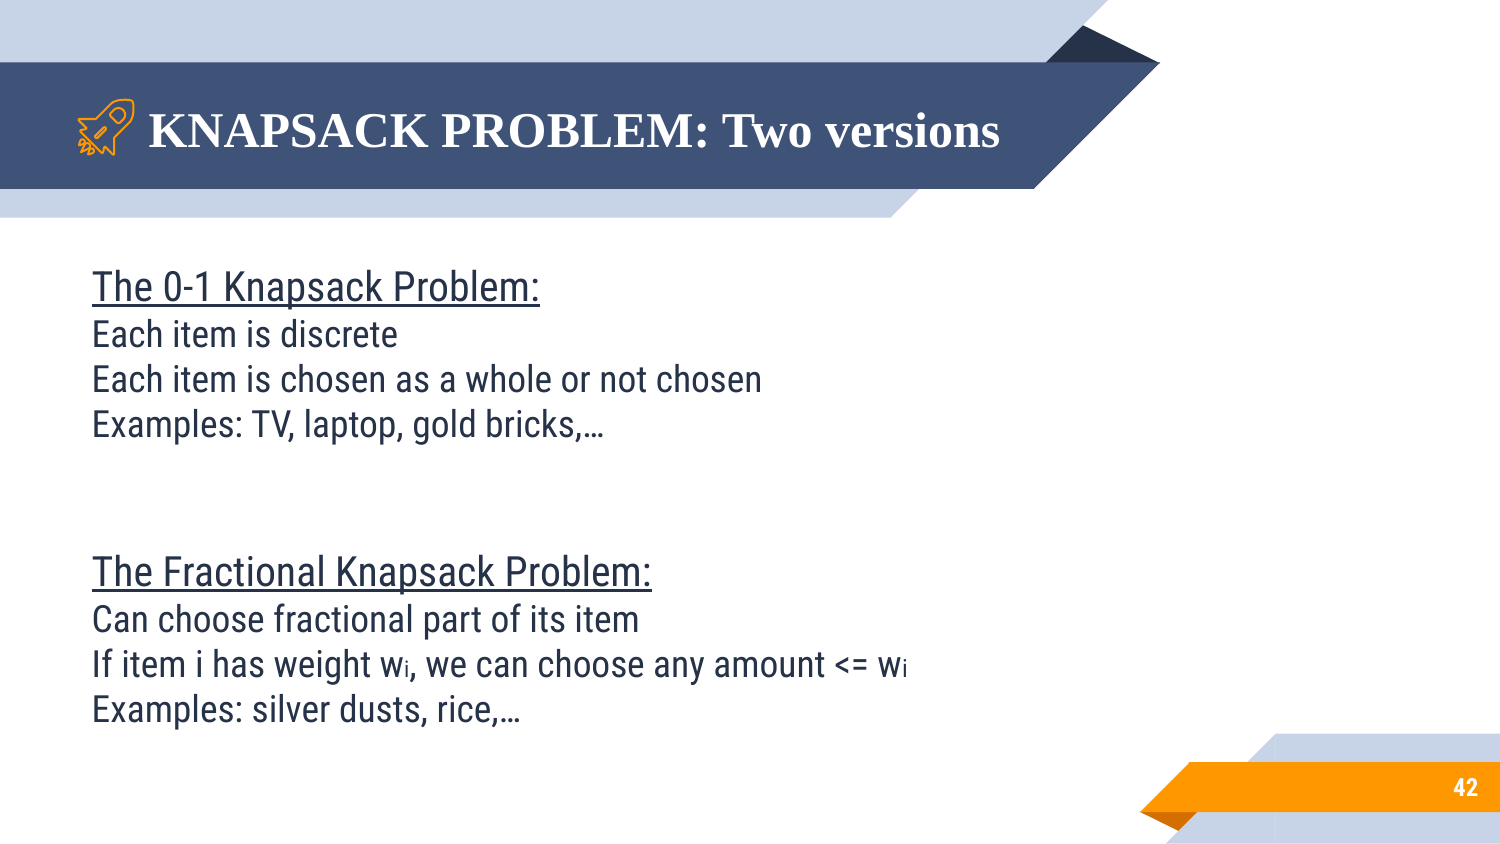

# KNAPSACK PROBLEM: Two versions

The 0-1 Knapsack Problem:
Each item is discrete
Each item is chosen as a whole or not chosen
Examples: TV, laptop, gold bricks,…

The Fractional Knapsack Problem:
Can choose fractional part of its item
If item i has weight wi, we can choose any amount <= wi
Examples: silver dusts, rice,…
42